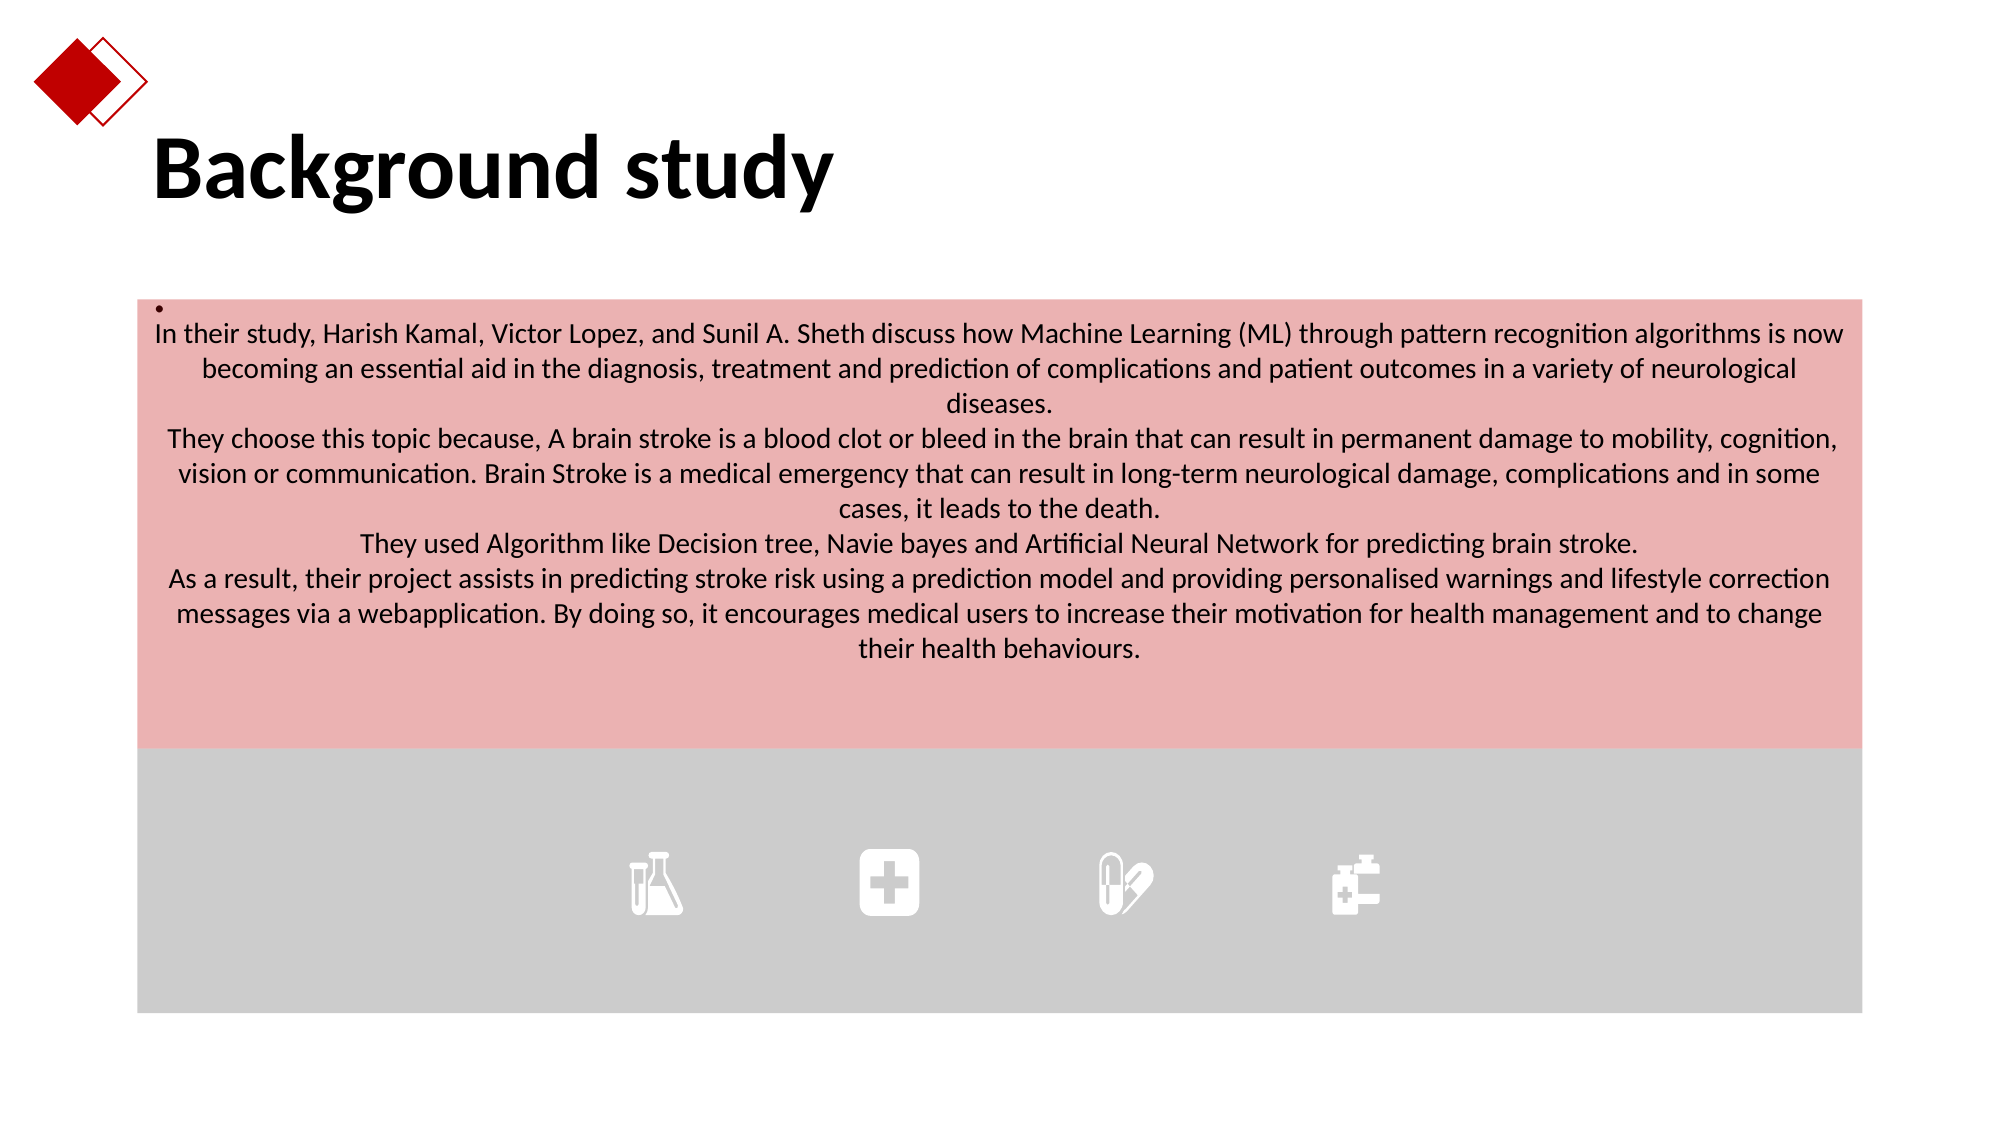

# Background study
.
In their study, Harish Kamal, Victor Lopez, and Sunil A. Sheth discuss how Machine Learning (ML) through pattern recognition algorithms is now becoming an essential aid in the diagnosis, treatment and prediction of complications and patient outcomes in a variety of neurological diseases.
 They choose this topic because, A brain stroke is a blood clot or bleed in the brain that can result in permanent damage to mobility, cognition, vision or communication. Brain Stroke is a medical emergency that can result in long-term neurological damage, complications and in some cases, it leads to the death.
They used Algorithm like Decision tree, Navie bayes and Artificial Neural Network for predicting brain stroke.
As a result, their project assists in predicting stroke risk using a prediction model and providing personalised warnings and lifestyle correction messages via a webapplication. By doing so, it encourages medical users to increase their motivation for health management and to change their health behaviours.